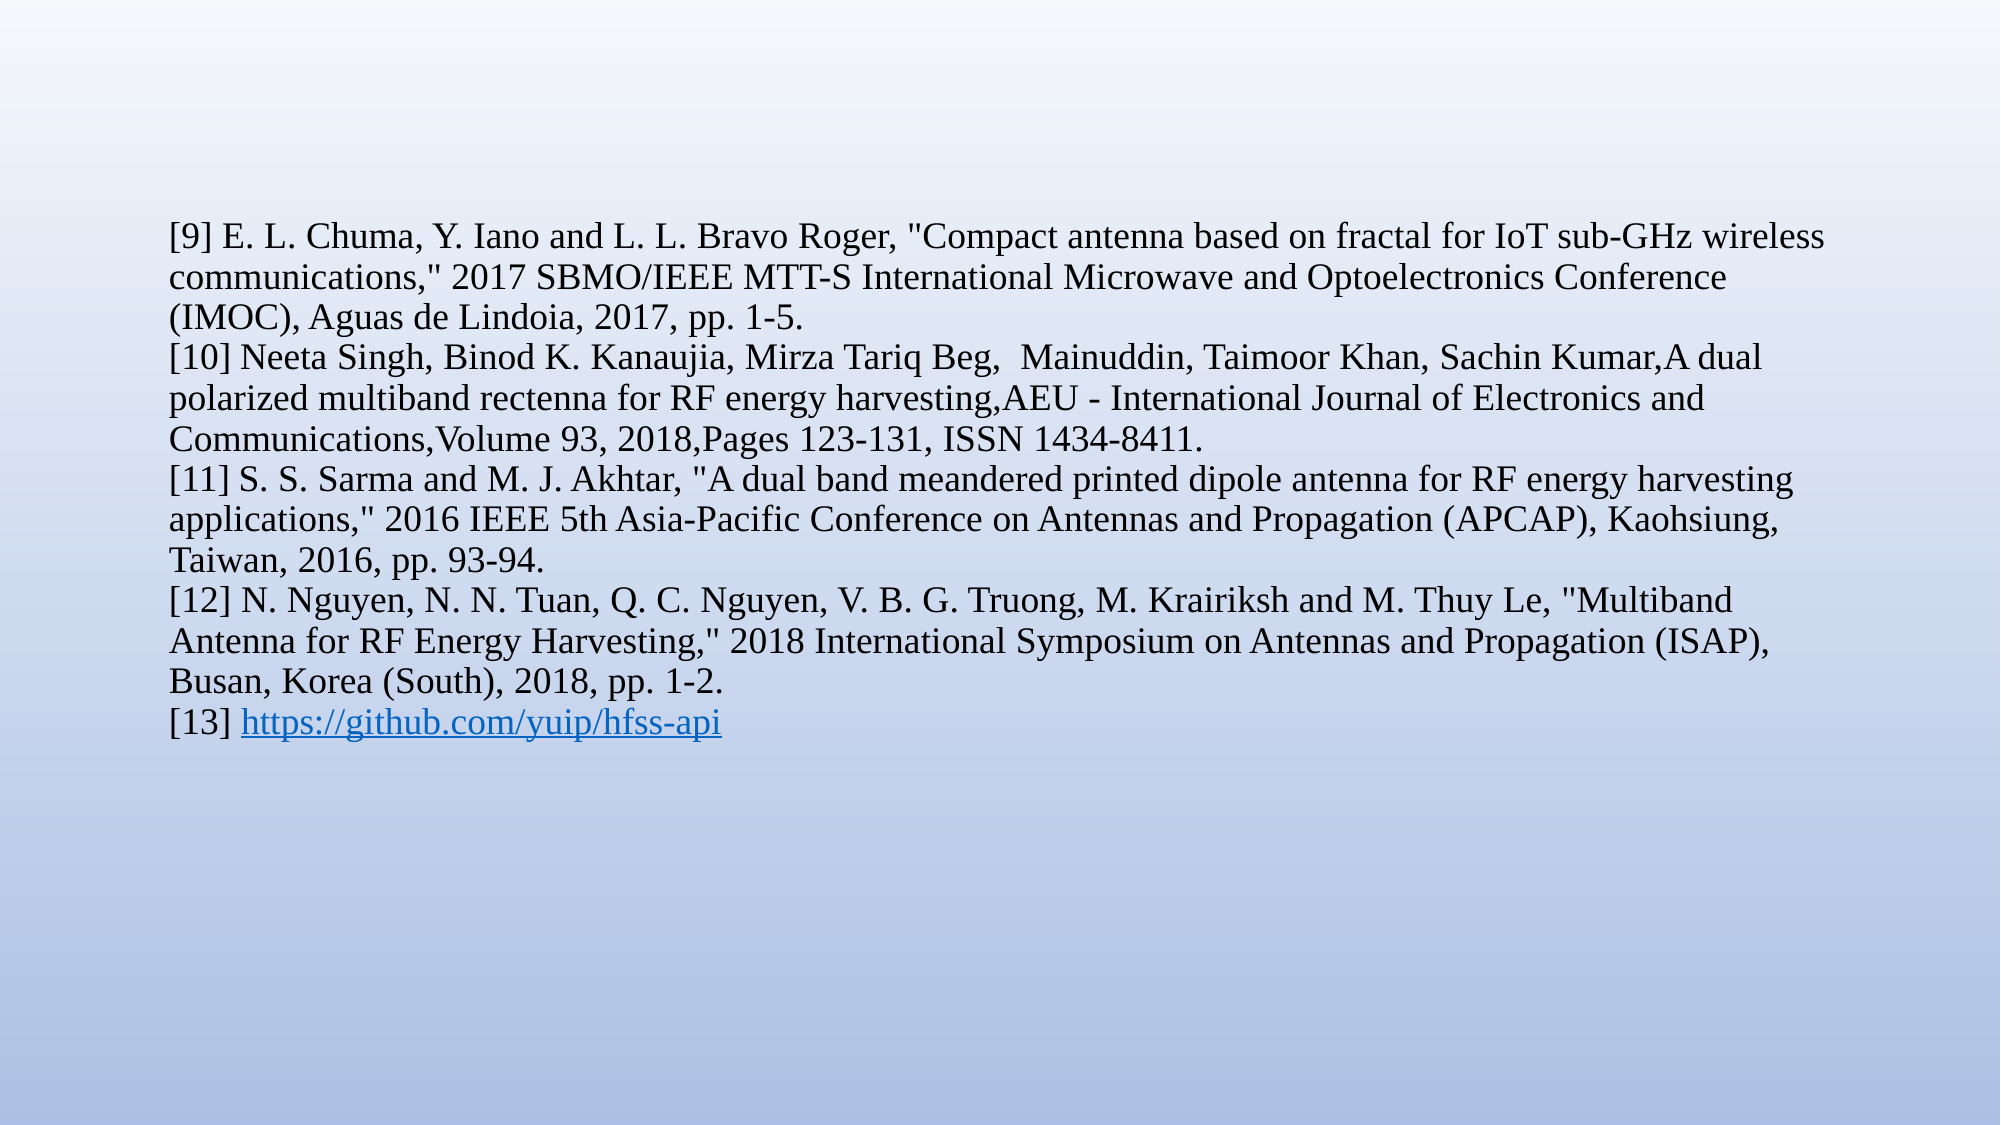

# [9] E. L. Chuma, Y. Iano and L. L. Bravo Roger, "Compact antenna based on fractal for IoT sub-GHz wireless communications," 2017 SBMO/IEEE MTT-S International Microwave and Optoelectronics Conference (IMOC), Aguas de Lindoia, 2017, pp. 1-5. [10] Neeta Singh, Binod K. Kanaujia, Mirza Tariq Beg,  Mainuddin, Taimoor Khan, Sachin Kumar,A dual polarized multiband rectenna for RF energy harvesting,AEU - International Journal of Electronics and Communications,Volume 93, 2018,Pages 123-131, ISSN 1434-8411. [11] S. S. Sarma and M. J. Akhtar, "A dual band meandered printed dipole antenna for RF energy harvesting applications," 2016 IEEE 5th Asia-Pacific Conference on Antennas and Propagation (APCAP), Kaohsiung, Taiwan, 2016, pp. 93-94. [12] N. Nguyen, N. N. Tuan, Q. C. Nguyen, V. B. G. Truong, M. Krairiksh and M. Thuy Le, "Multiband Antenna for RF Energy Harvesting," 2018 International Symposium on Antennas and Propagation (ISAP), Busan, Korea (South), 2018, pp. 1-2. [13] https://github.com/yuip/hfss-api